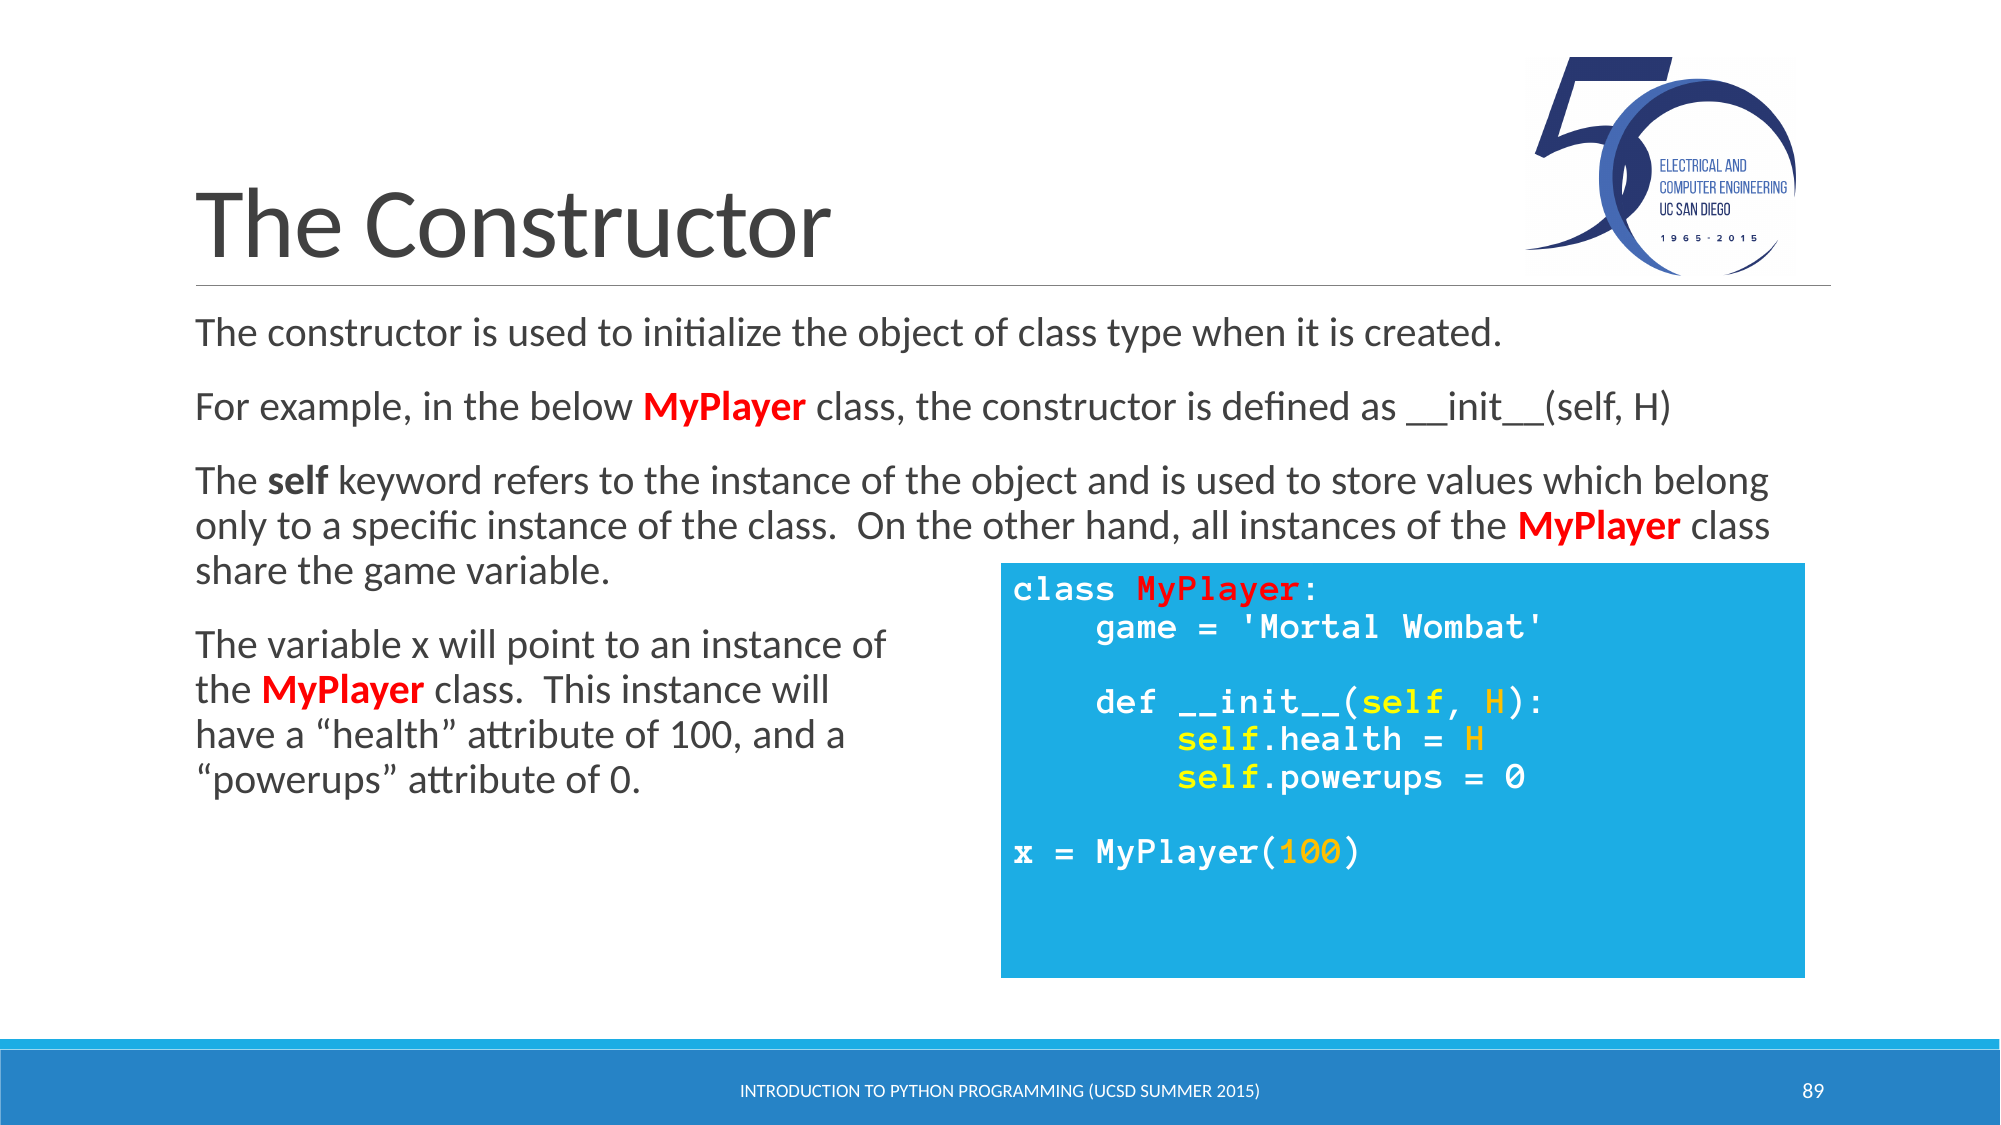

# The Constructor
The constructor is used to initialize the object of class type when it is created.
For example, in the below MyPlayer class, the constructor is defined as __init__(self, H)
The self keyword refers to the instance of the object and is used to store values which belong only to a specific instance of the class.  On the other hand, all instances of the MyPlayer class share the game variable.
The variable x will point to an instance of
the MyPlayer class.  This instance will
have a “health” attribute of 100, and a
“powerups” attribute of 0.
| class MyPlayer: game = 'Mortal Wombat' def \_\_init\_\_(self, H): self.health = H self.powerups = 0 x = MyPlayer(100) |
| --- |
Introduction to Python Programming (UCSD Summer 2015)
89